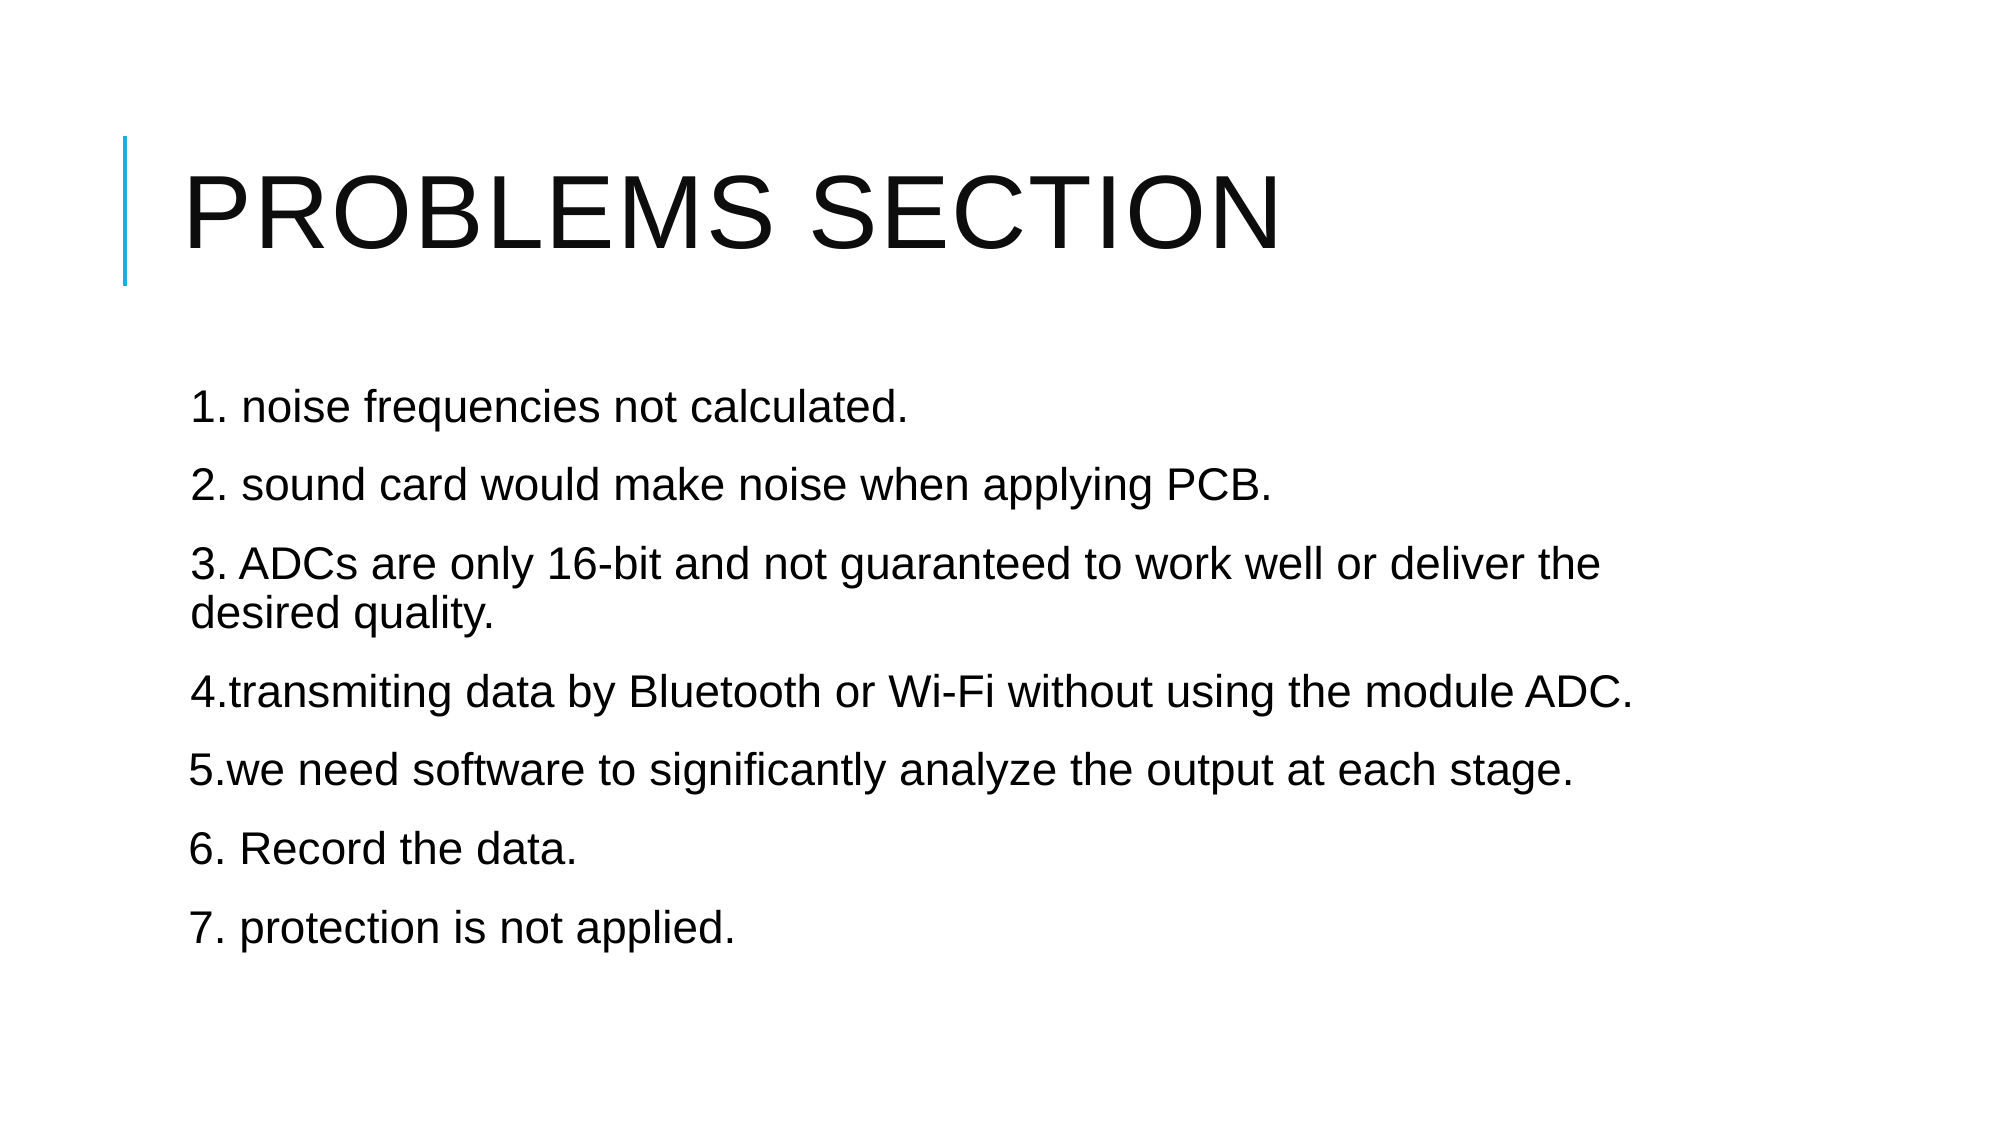

# Problems section
1. noise frequencies not calculated.
2. sound card would make noise when applying PCB.
3. ADCs are only 16-bit and not guaranteed to work well or deliver the desired quality.
4.transmiting data by Bluetooth or Wi-Fi without using the module ADC.
 5.we need software to significantly analyze the output at each stage.
 6. Record the data.
 7. protection is not applied.